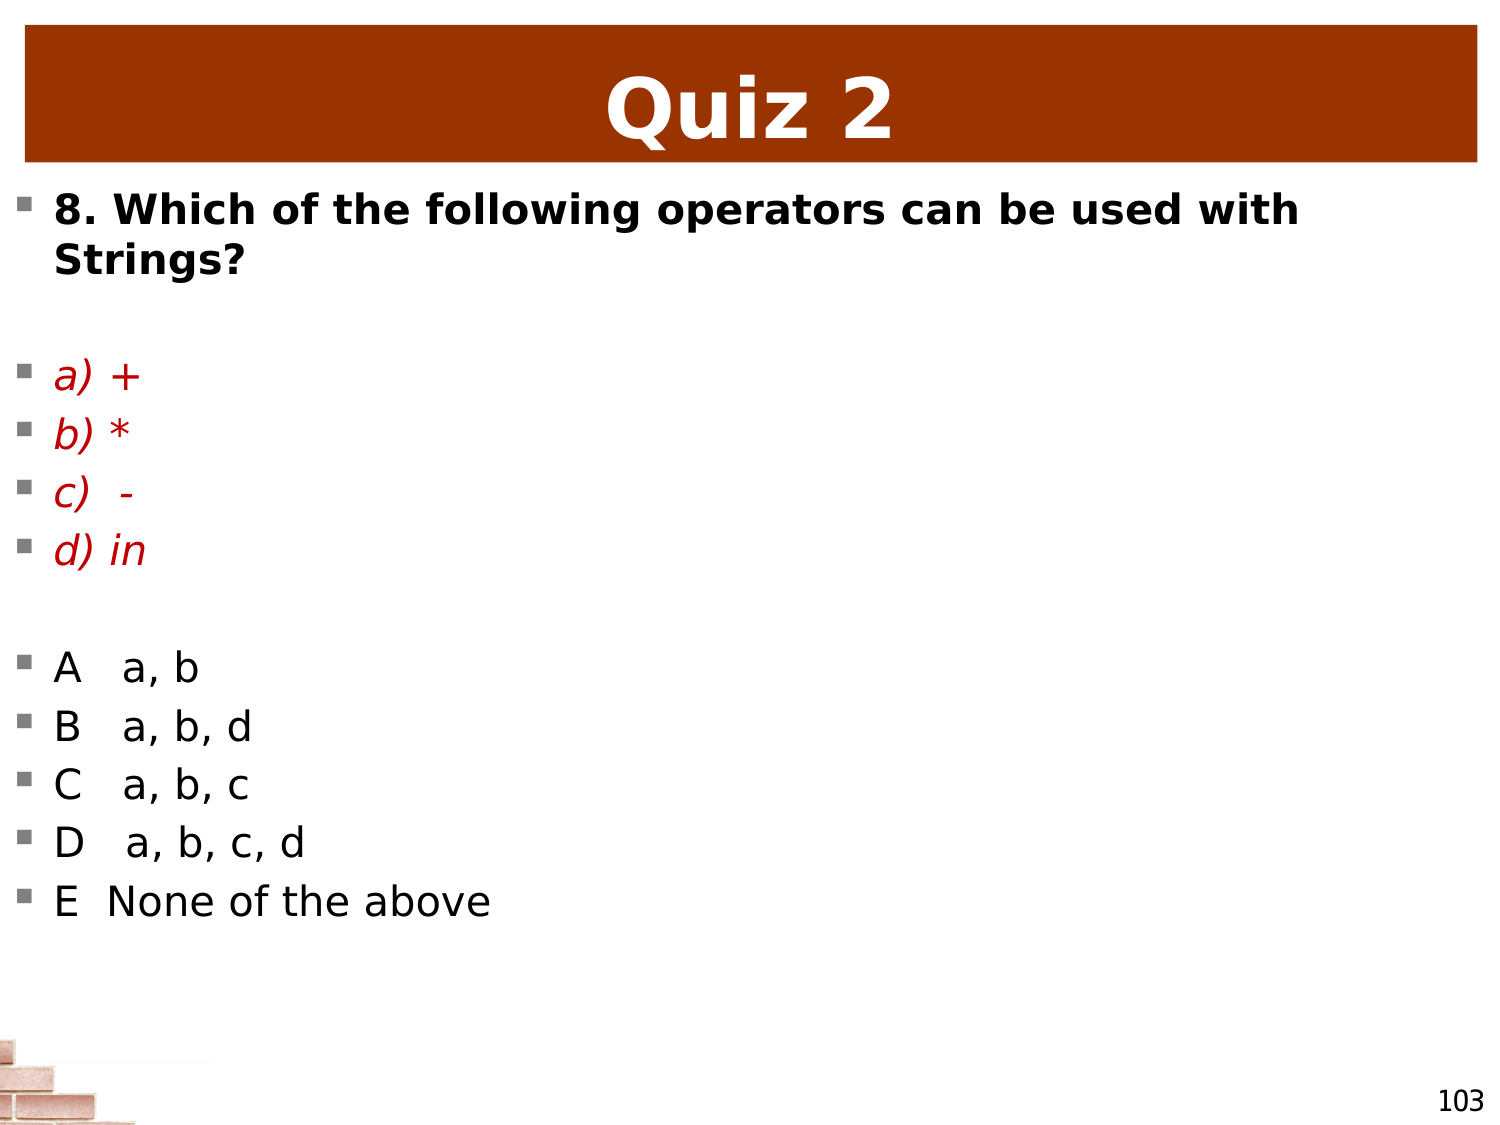

# Quiz 2
8. Which of the following operators can be used with Strings?

a) +
b) *
c)  -
d) in

A   a, b
B   a, b, d
C   a, b, c
D   a, b, c, d
E  None of the above
103